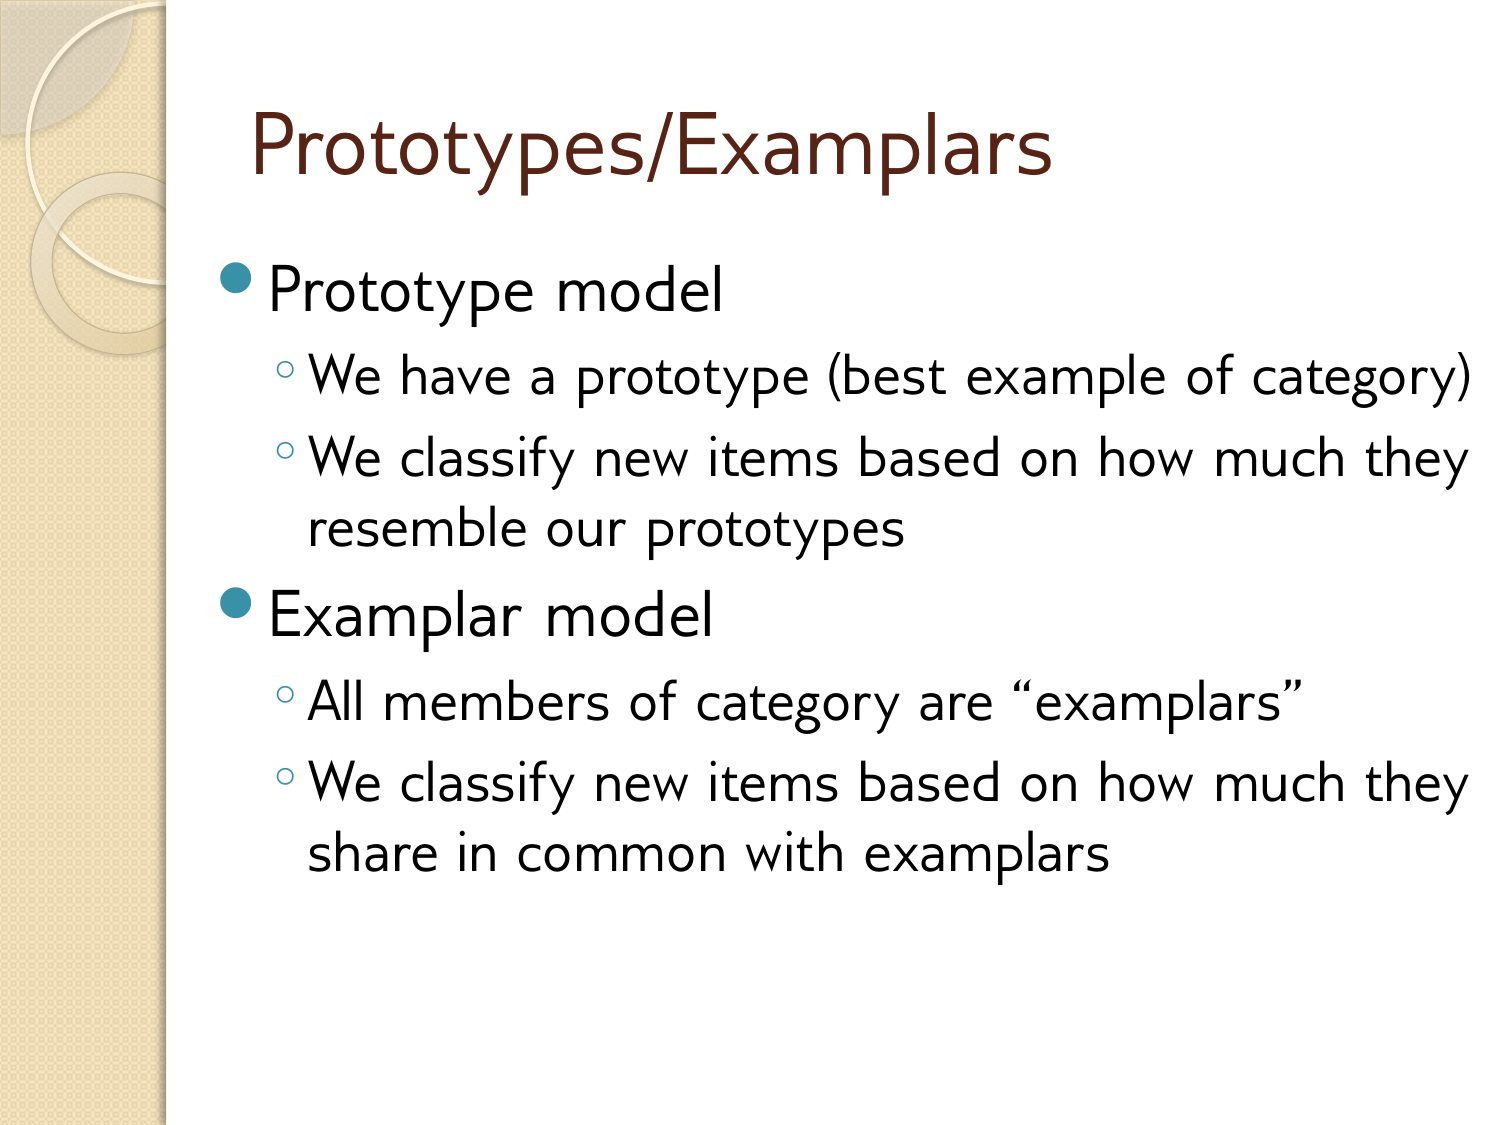

# Prototypes/Examplars
Prototype model
We have a prototype (best example of category)
We classify new items based on how much they resemble our prototypes
Examplar model
All members of category are “examplars”
We classify new items based on how much they share in common with examplars